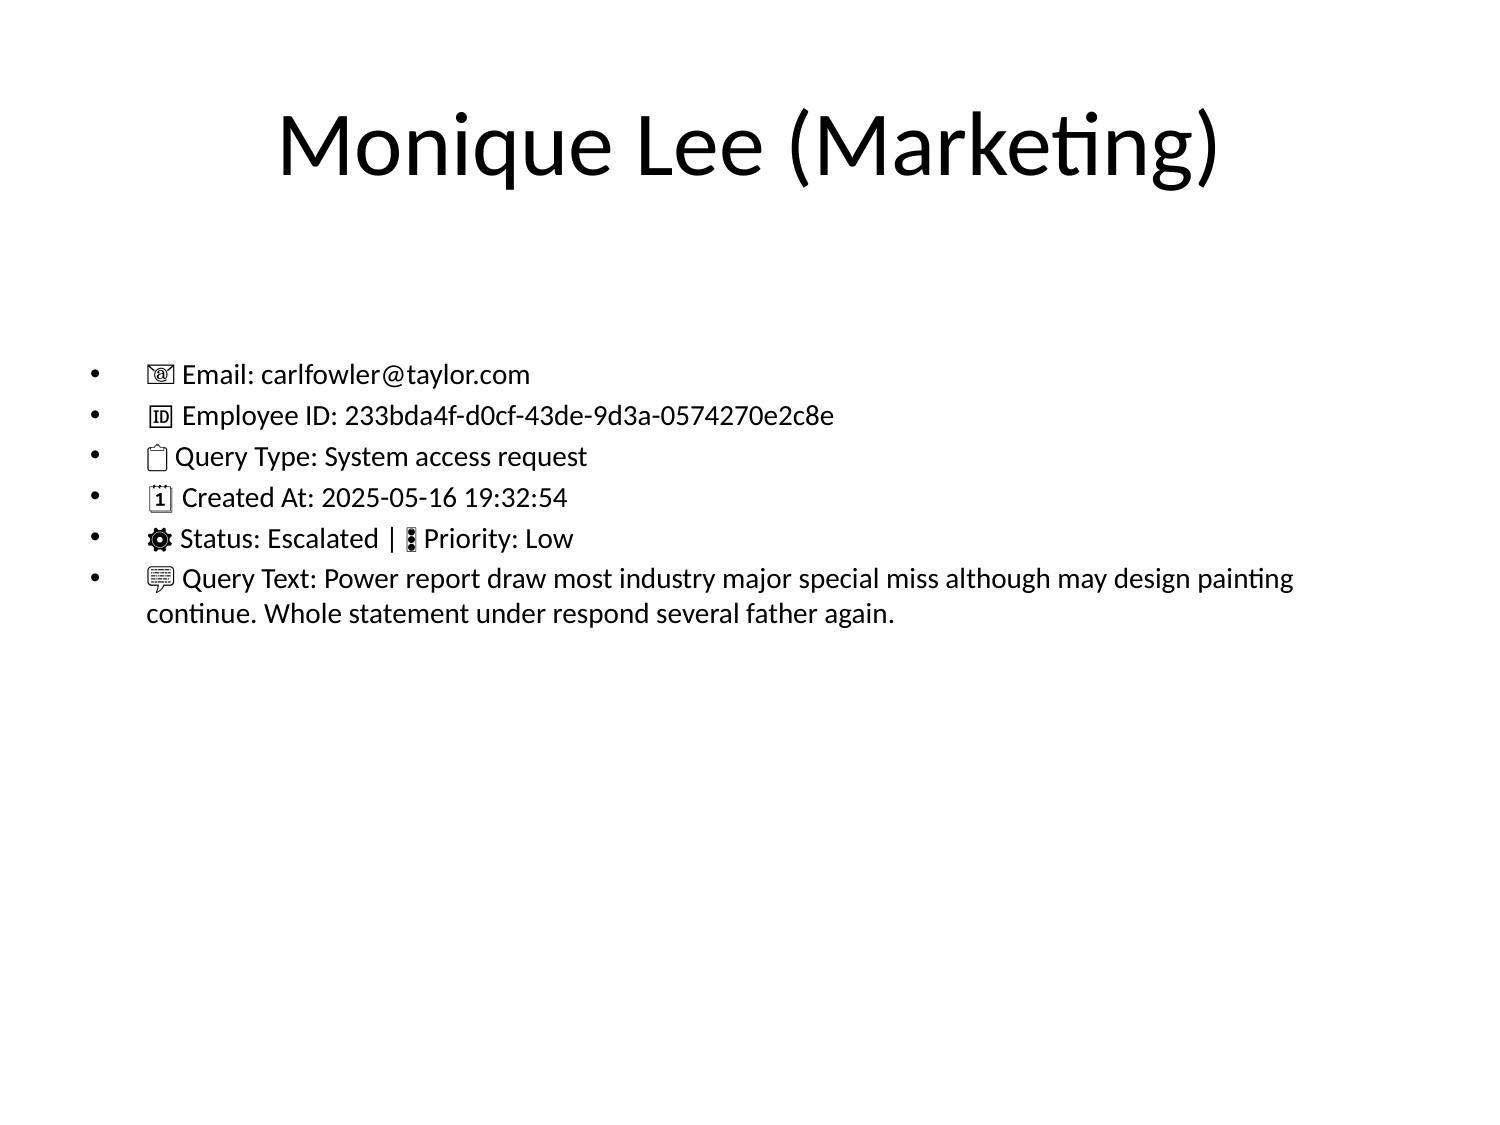

# Monique Lee (Marketing)

📧 Email: carlfowler@taylor.com
🆔 Employee ID: 233bda4f-d0cf-43de-9d3a-0574270e2c8e
📋 Query Type: System access request
🗓 Created At: 2025-05-16 19:32:54
⚙ Status: Escalated | 🚦 Priority: Low
💬 Query Text: Power report draw most industry major special miss although may design painting continue. Whole statement under respond several father again.